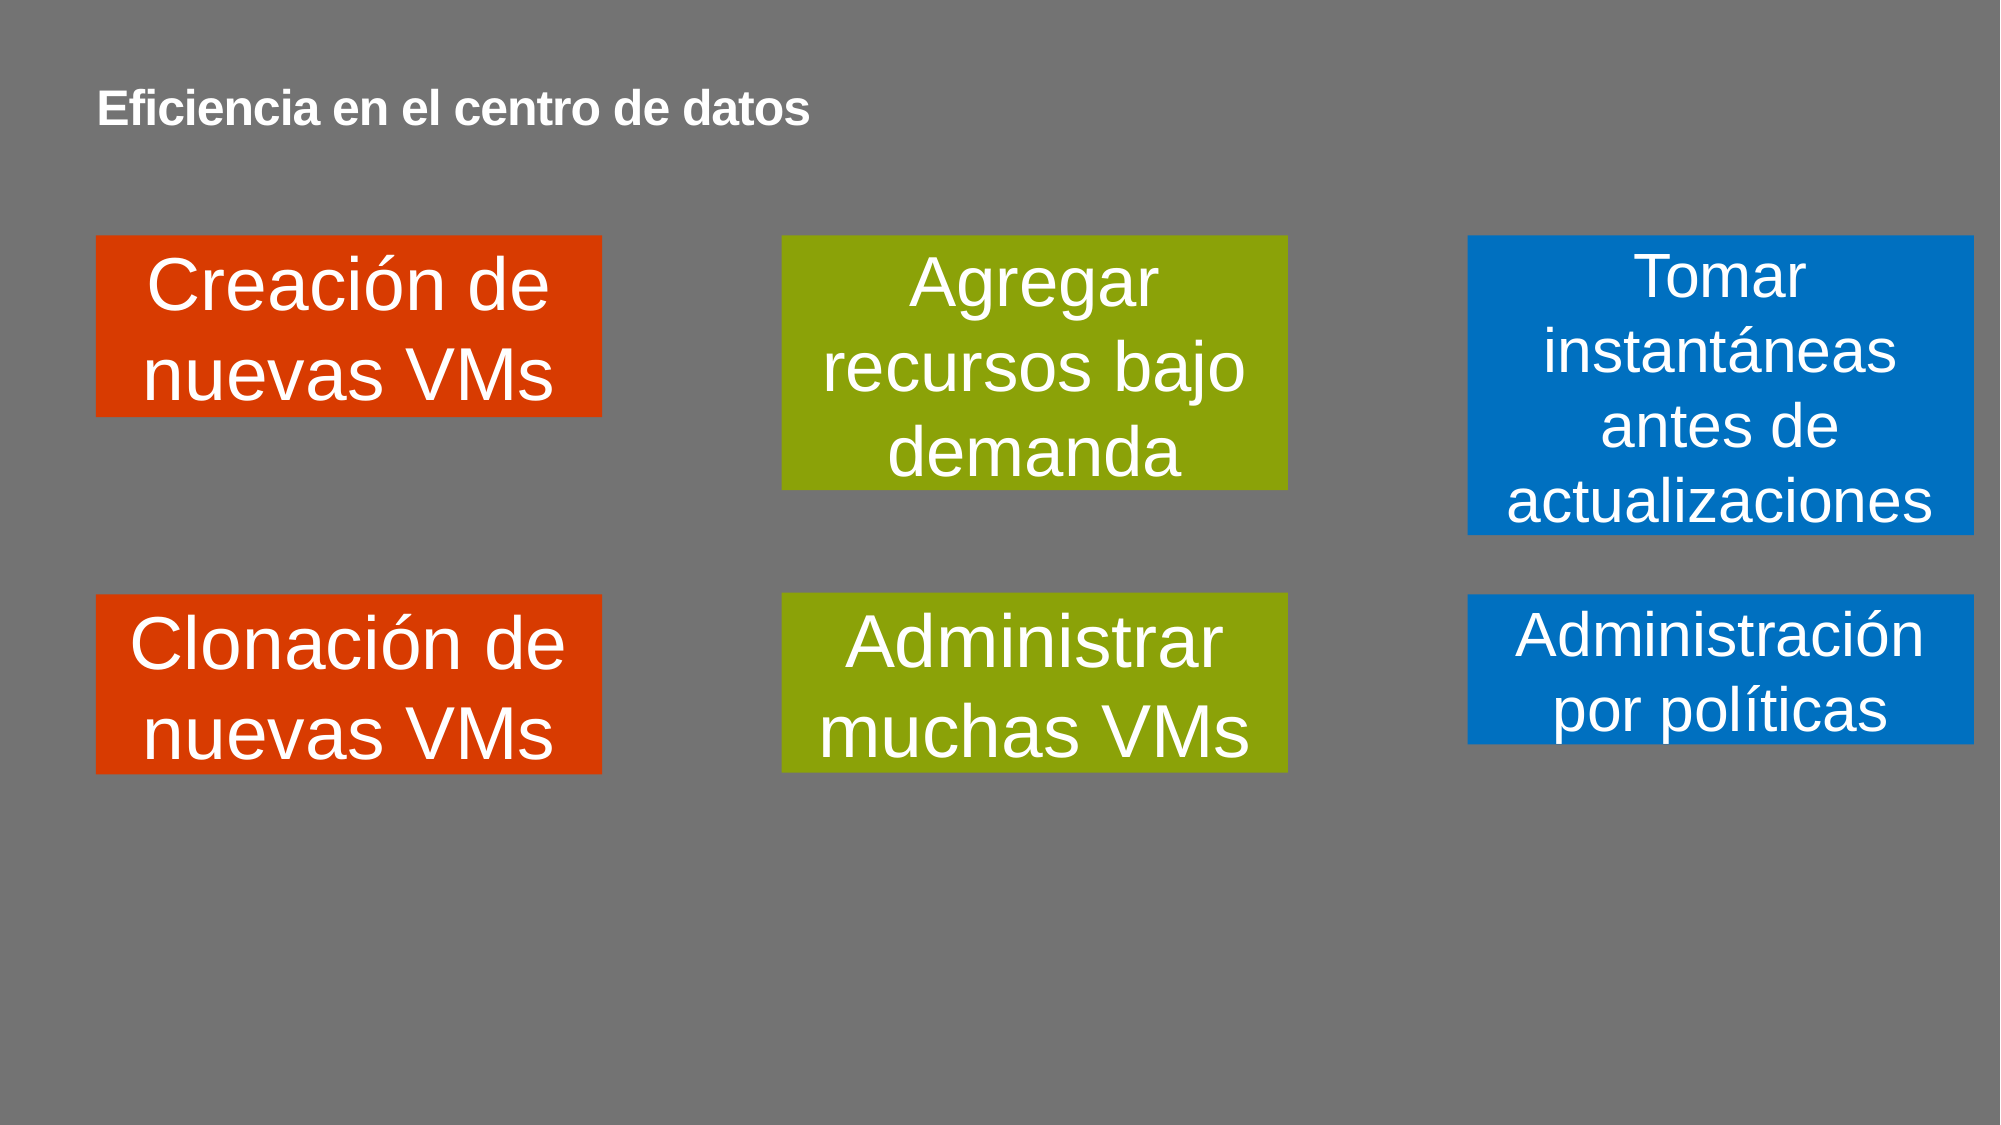

# Eficiencia en el centro de datos
Creación de nuevas VMs
Agregar recursos bajo demanda
Tomar instantáneas antes de actualizaciones
Administrar muchas VMs
Clonación de nuevas VMs
Administración por políticas